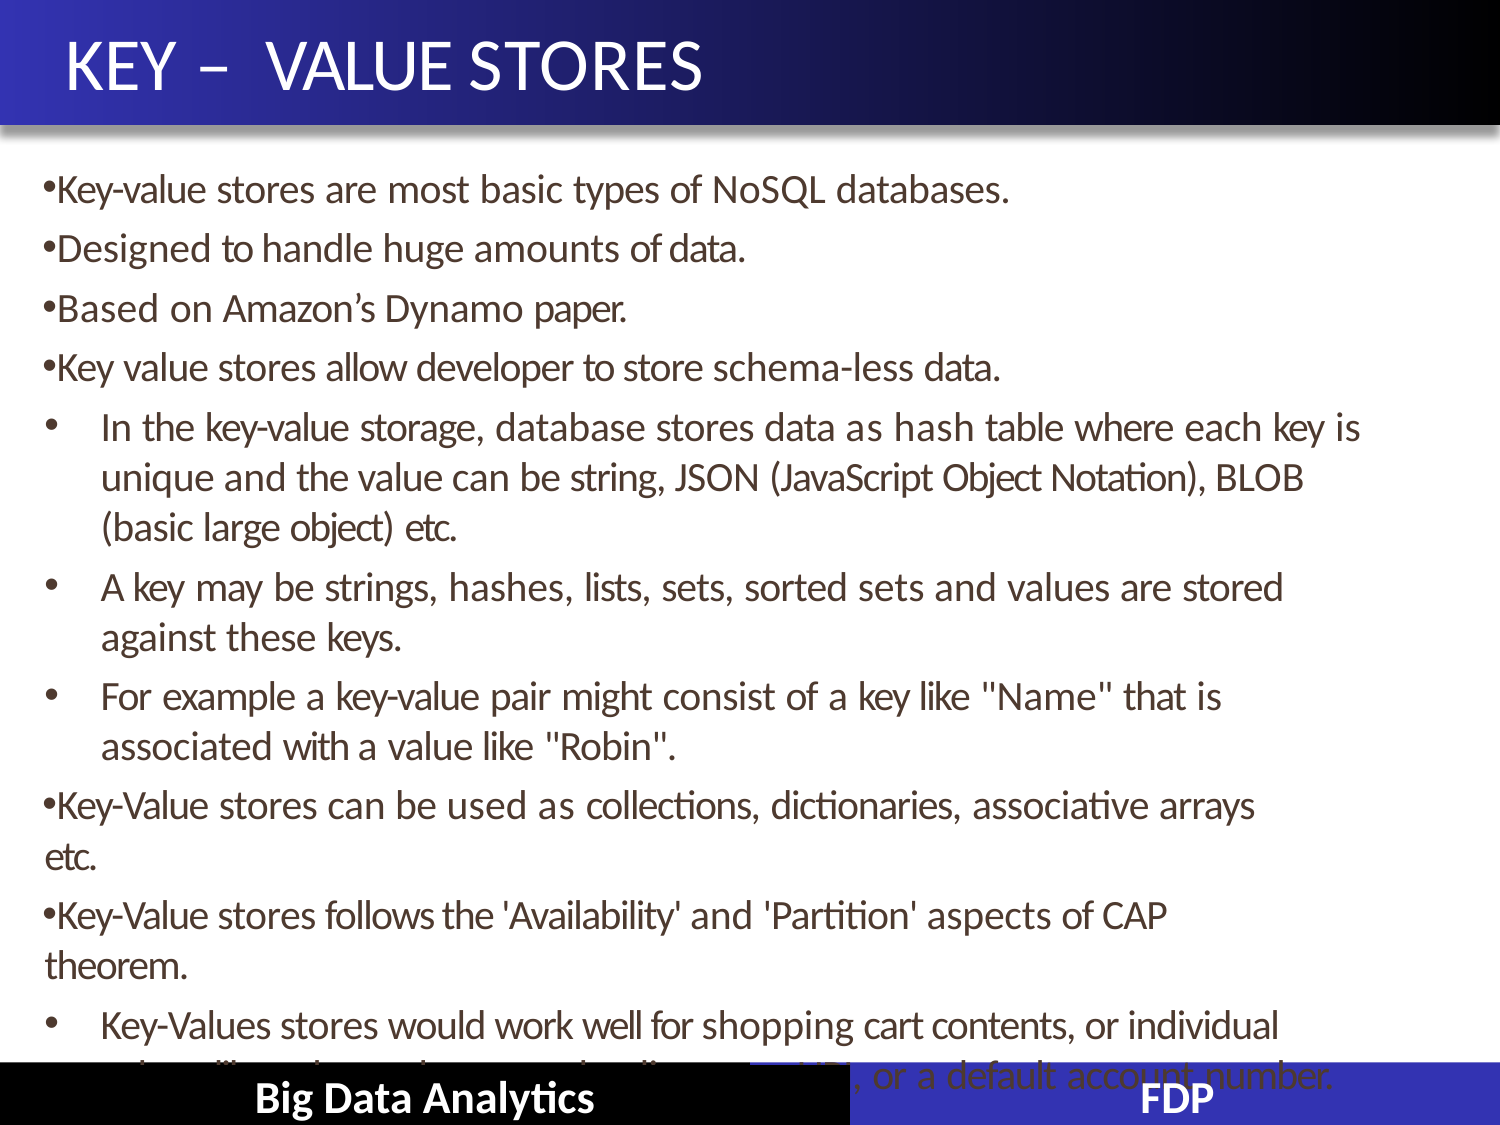

# KEY – VALUE STORES
Key-value stores are most basic types of NoSQL databases.
Designed to handle huge amounts of data.
Based on Amazon’s Dynamo paper.
Key value stores allow developer to store schema-less data.
In the key-value storage, database stores data as hash table where each key is  unique and the value can be string, JSON (JavaScript Object Notation), BLOB  (basic large object) etc.
A key may be strings, hashes, lists, sets, sorted sets and values are stored  against these keys.
For example a key-value pair might consist of a key like "Name" that is  associated with a value like "Robin".
Key-Value stores can be used as collections, dictionaries, associative arrays etc.
Key-Value stores follows the 'Availability' and 'Partition' aspects of CAP theorem.
Key-Values stores would work well for shopping cart contents, or individual  values like colour schemes, a landing page URI, or a default account number.
Big Data Analytics
FDP